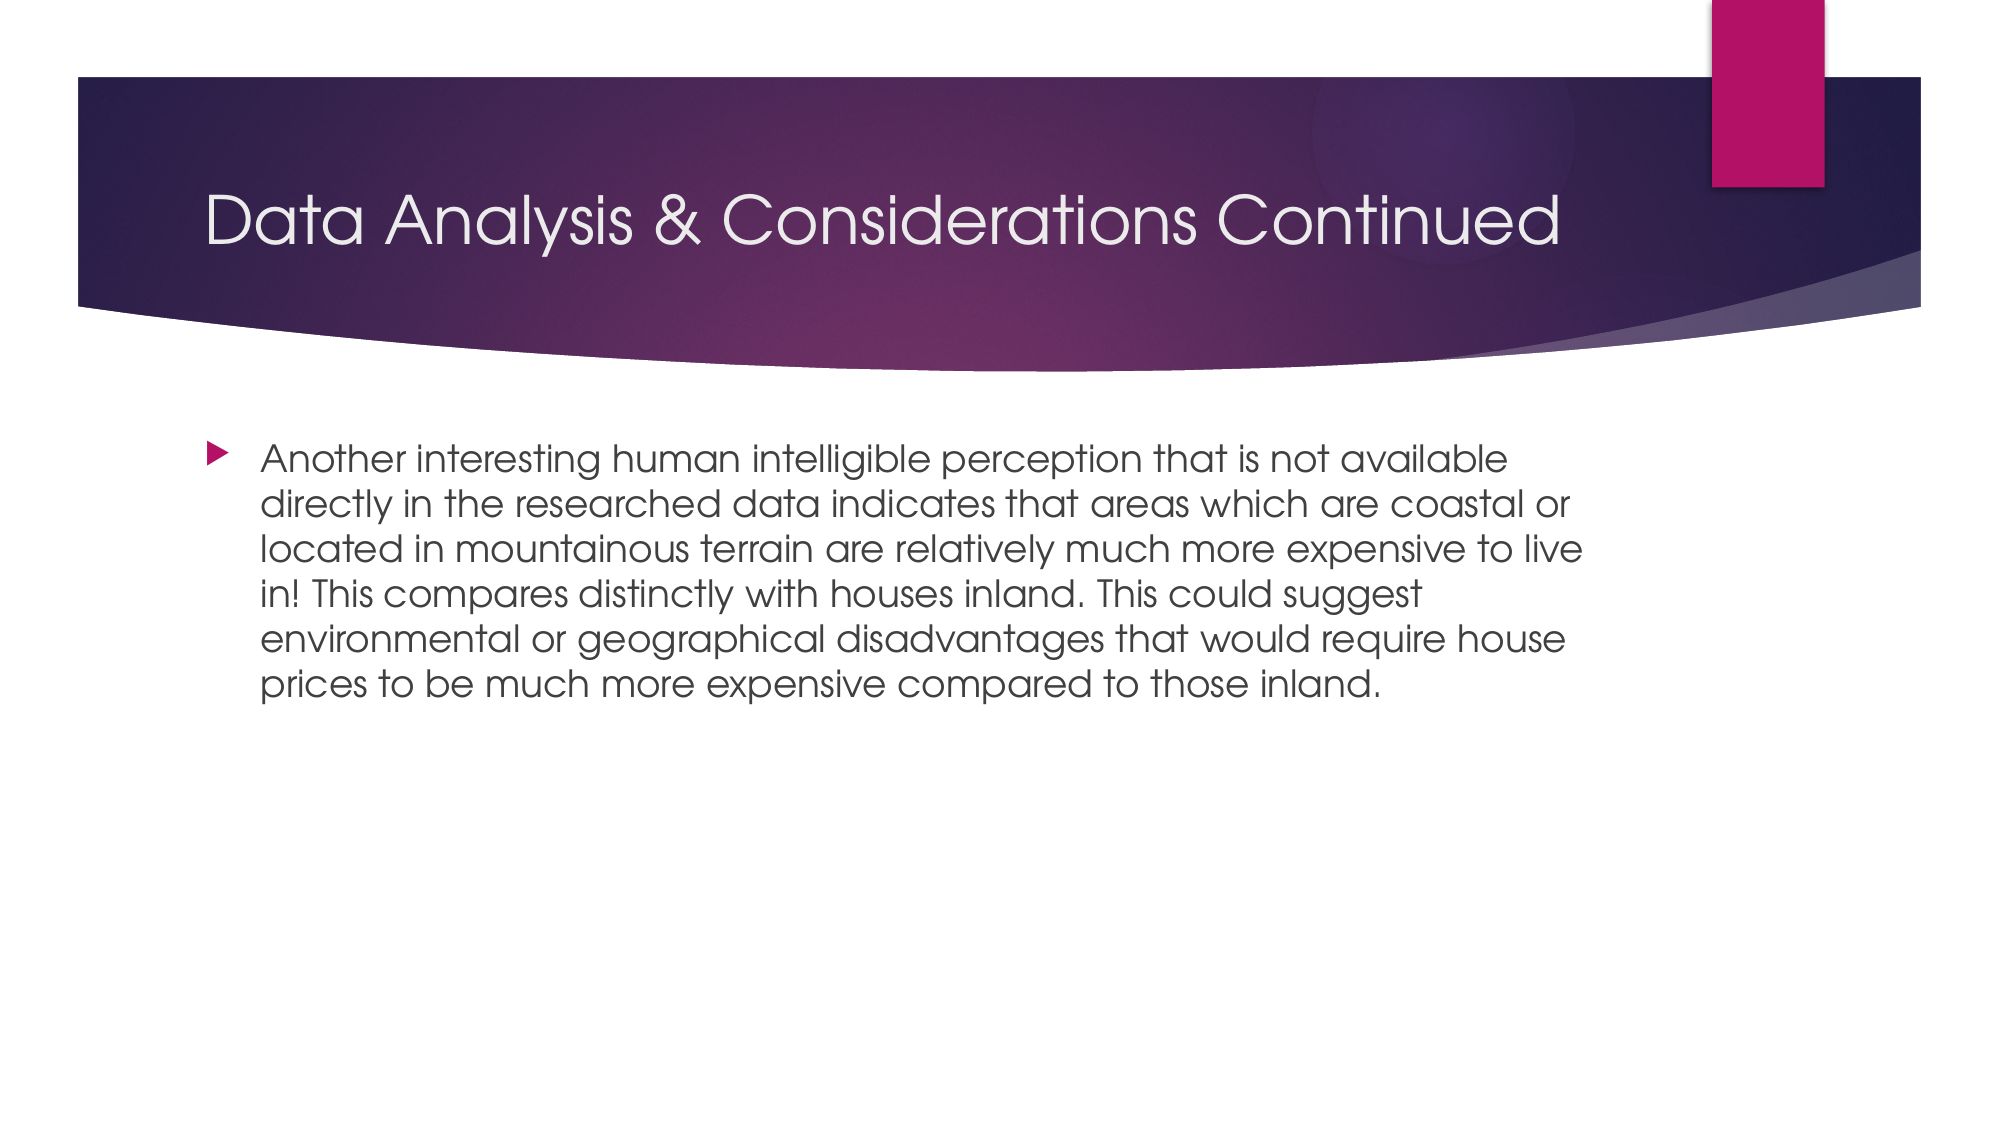

# Data Analysis & Considerations Continued
Another interesting human intelligible perception that is not available directly in the researched data indicates that areas which are coastal or located in mountainous terrain are relatively much more expensive to live in! This compares distinctly with houses inland. This could suggest environmental or geographical disadvantages that would require house prices to be much more expensive compared to those inland.